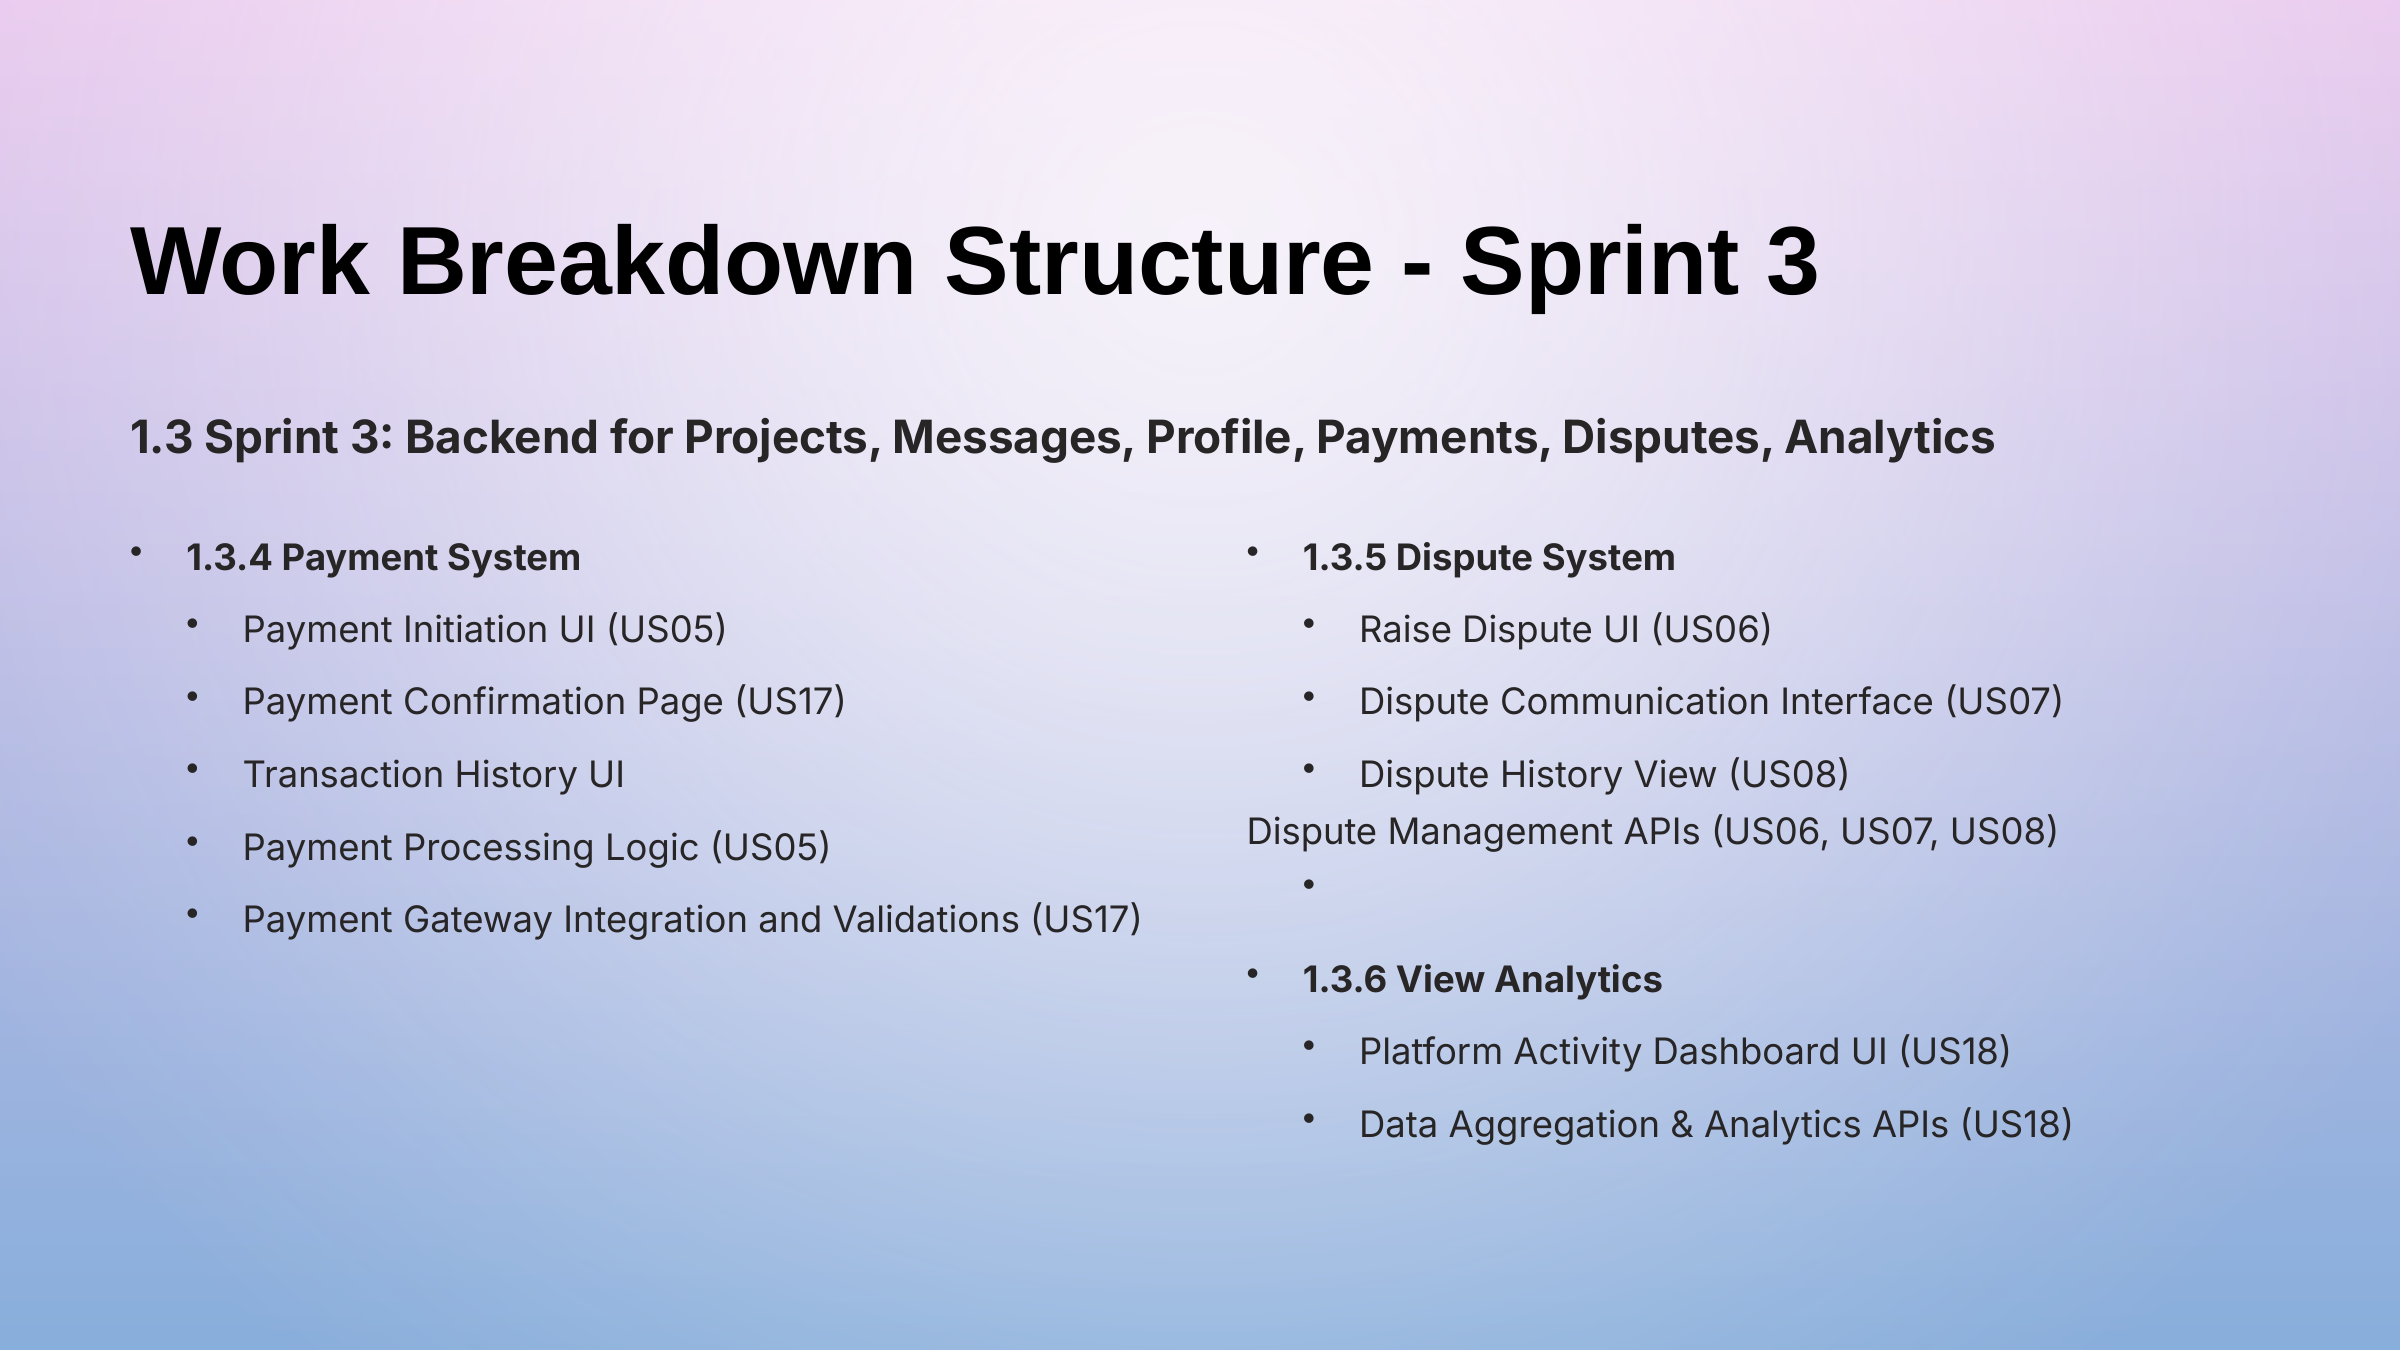

Work Breakdown Structure - Sprint 3
1.3 Sprint 3: Backend for Projects, Messages, Profile, Payments, Disputes, Analytics
1.3.4 Payment System
1.3.5 Dispute System
Payment Initiation UI (US05)
Raise Dispute UI (US06)
Payment Confirmation Page (US17)
Dispute Communication Interface (US07)
Transaction History UI
Dispute History View (US08)
Payment Processing Logic (US05)
Dispute Management APIs (US06, US07, US08)

Payment Gateway Integration and Validations (US17)
1.3.6 View Analytics
Platform Activity Dashboard UI (US18)
Data Aggregation & Analytics APIs (US18)